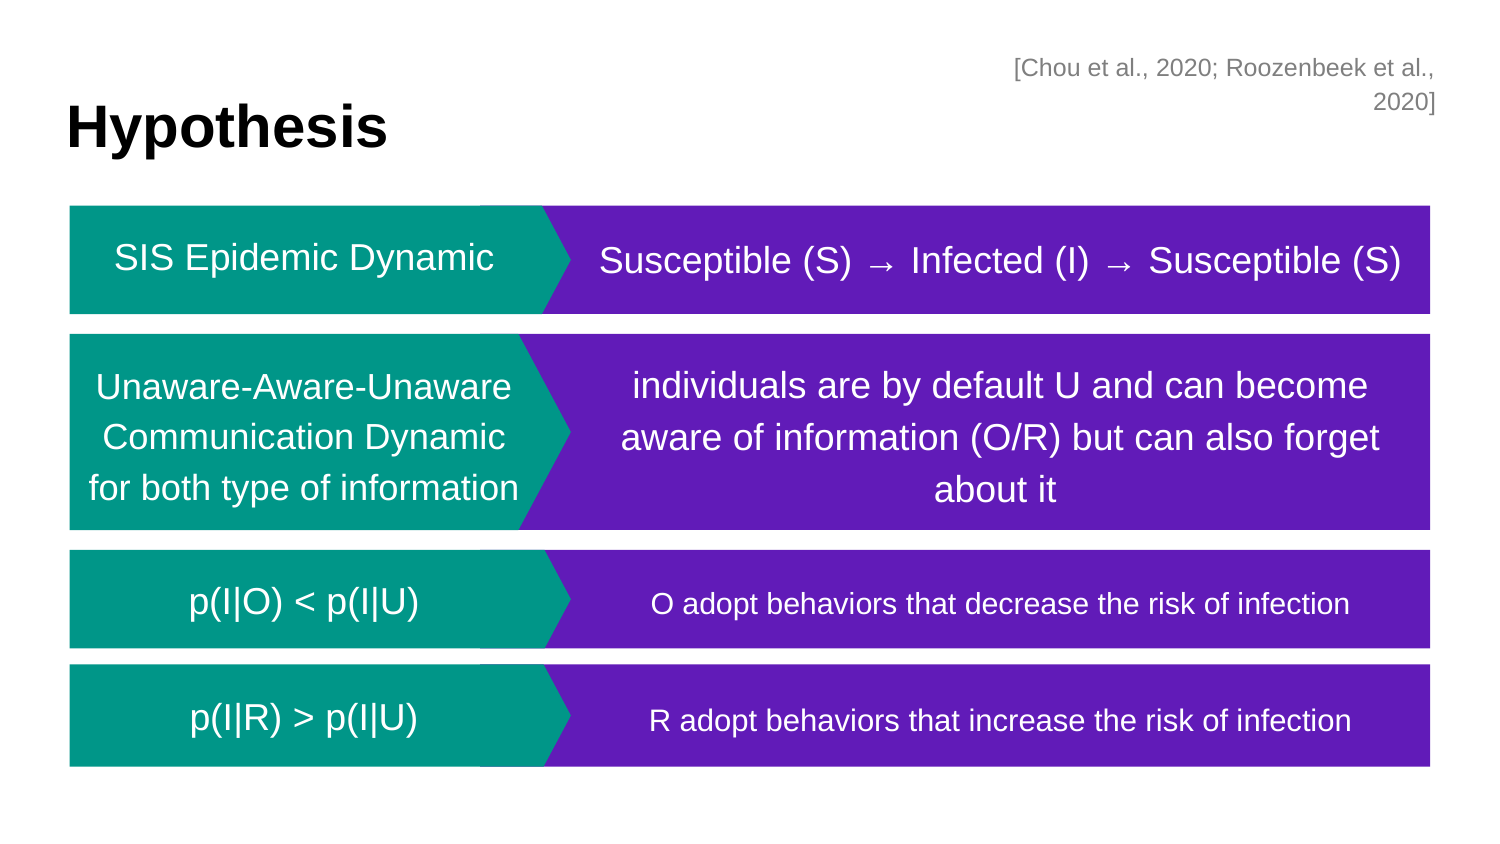

[Chou et al., 2020; Roozenbeek et al., 2020]
# Hypothesis

SIS Epidemic Dynamic
Susceptible (S) → Infected (I) → Susceptible (S)

Unaware-Aware-Unaware Communication Dynamic for both type of information
individuals are by default U and can become aware of information (O/R) but can also forget about it
p(I|O) < p(I|U)

O adopt behaviors that decrease the risk of infection
p(I|R) > p(I|U)

R adopt behaviors that increase the risk of infection